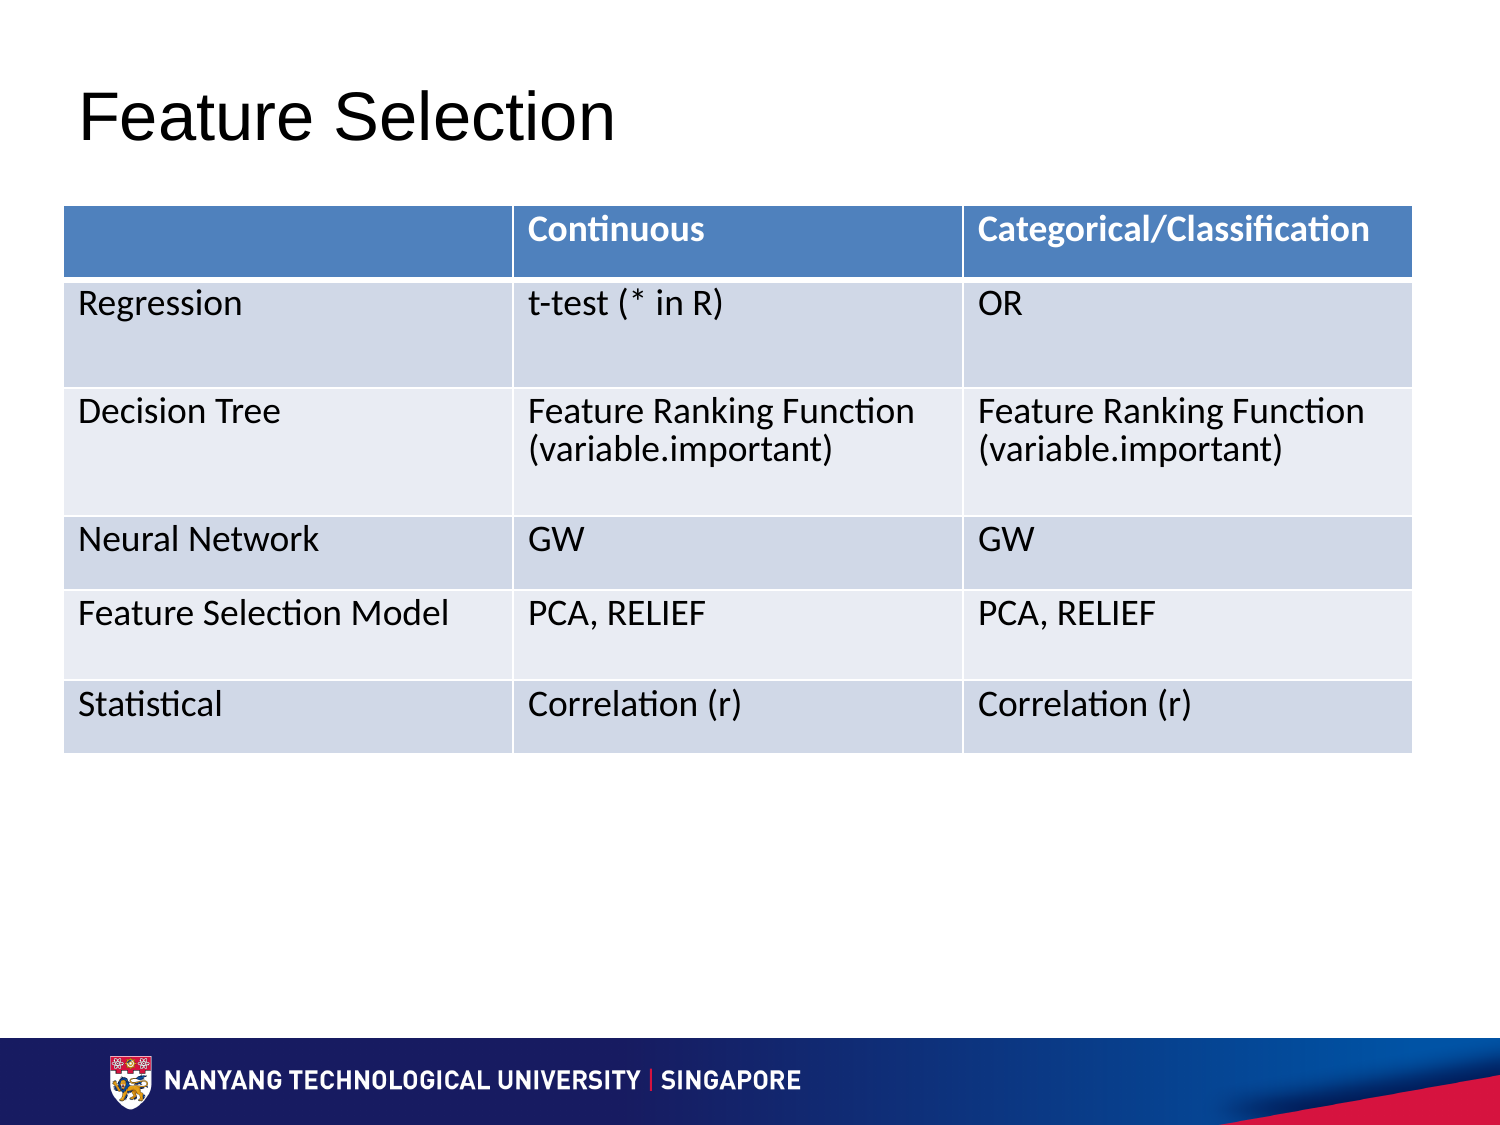

# Feature Selection
|  | Continuous | Categorical/Classification |
| --- | --- | --- |
| Regression | t-test (\* in R) | OR |
| Decision Tree | Feature Ranking Function (variable.important) | Feature Ranking Function (variable.important) |
| Neural Network | GW | GW |
| Feature Selection Model | PCA, RELIEF | PCA, RELIEF |
| Statistical | Correlation (r) | Correlation (r) |